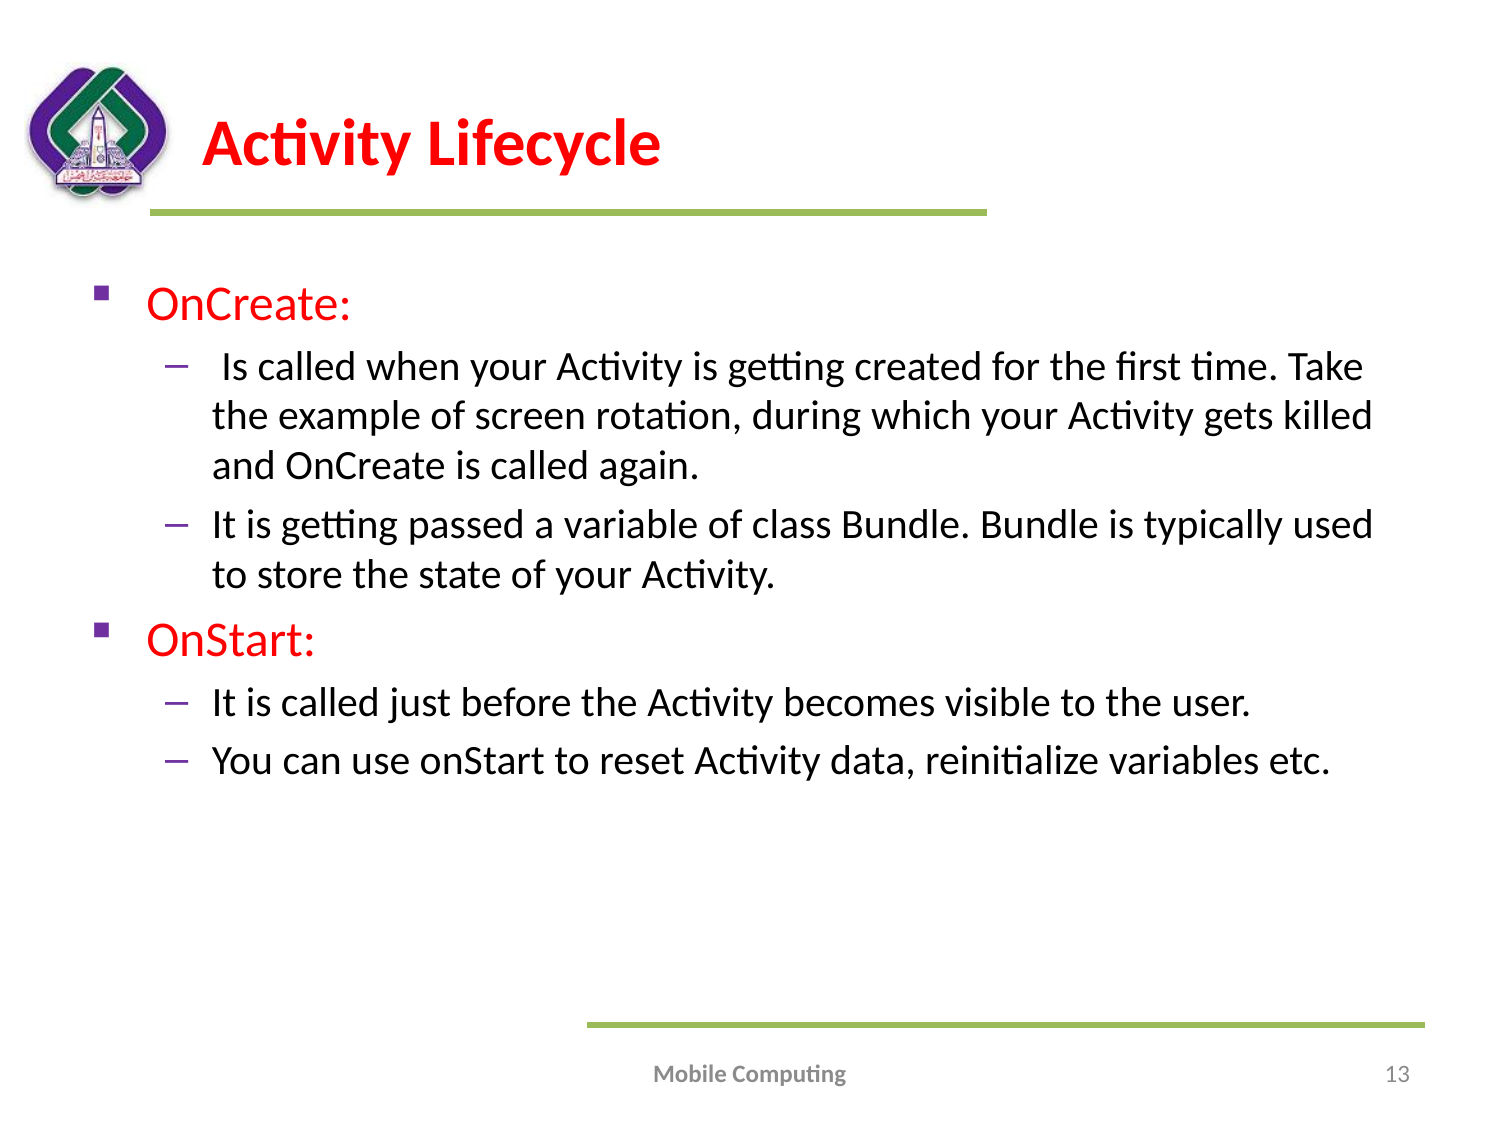

# Activity Lifecycle
OnCreate:
 Is called when your Activity is getting created for the first time. Take the example of screen rotation, during which your Activity gets killed and OnCreate is called again.
It is getting passed a variable of class Bundle. Bundle is typically used to store the state of your Activity.
OnStart:
It is called just before the Activity becomes visible to the user.
You can use onStart to reset Activity data, reinitialize variables etc.
Mobile Computing
13